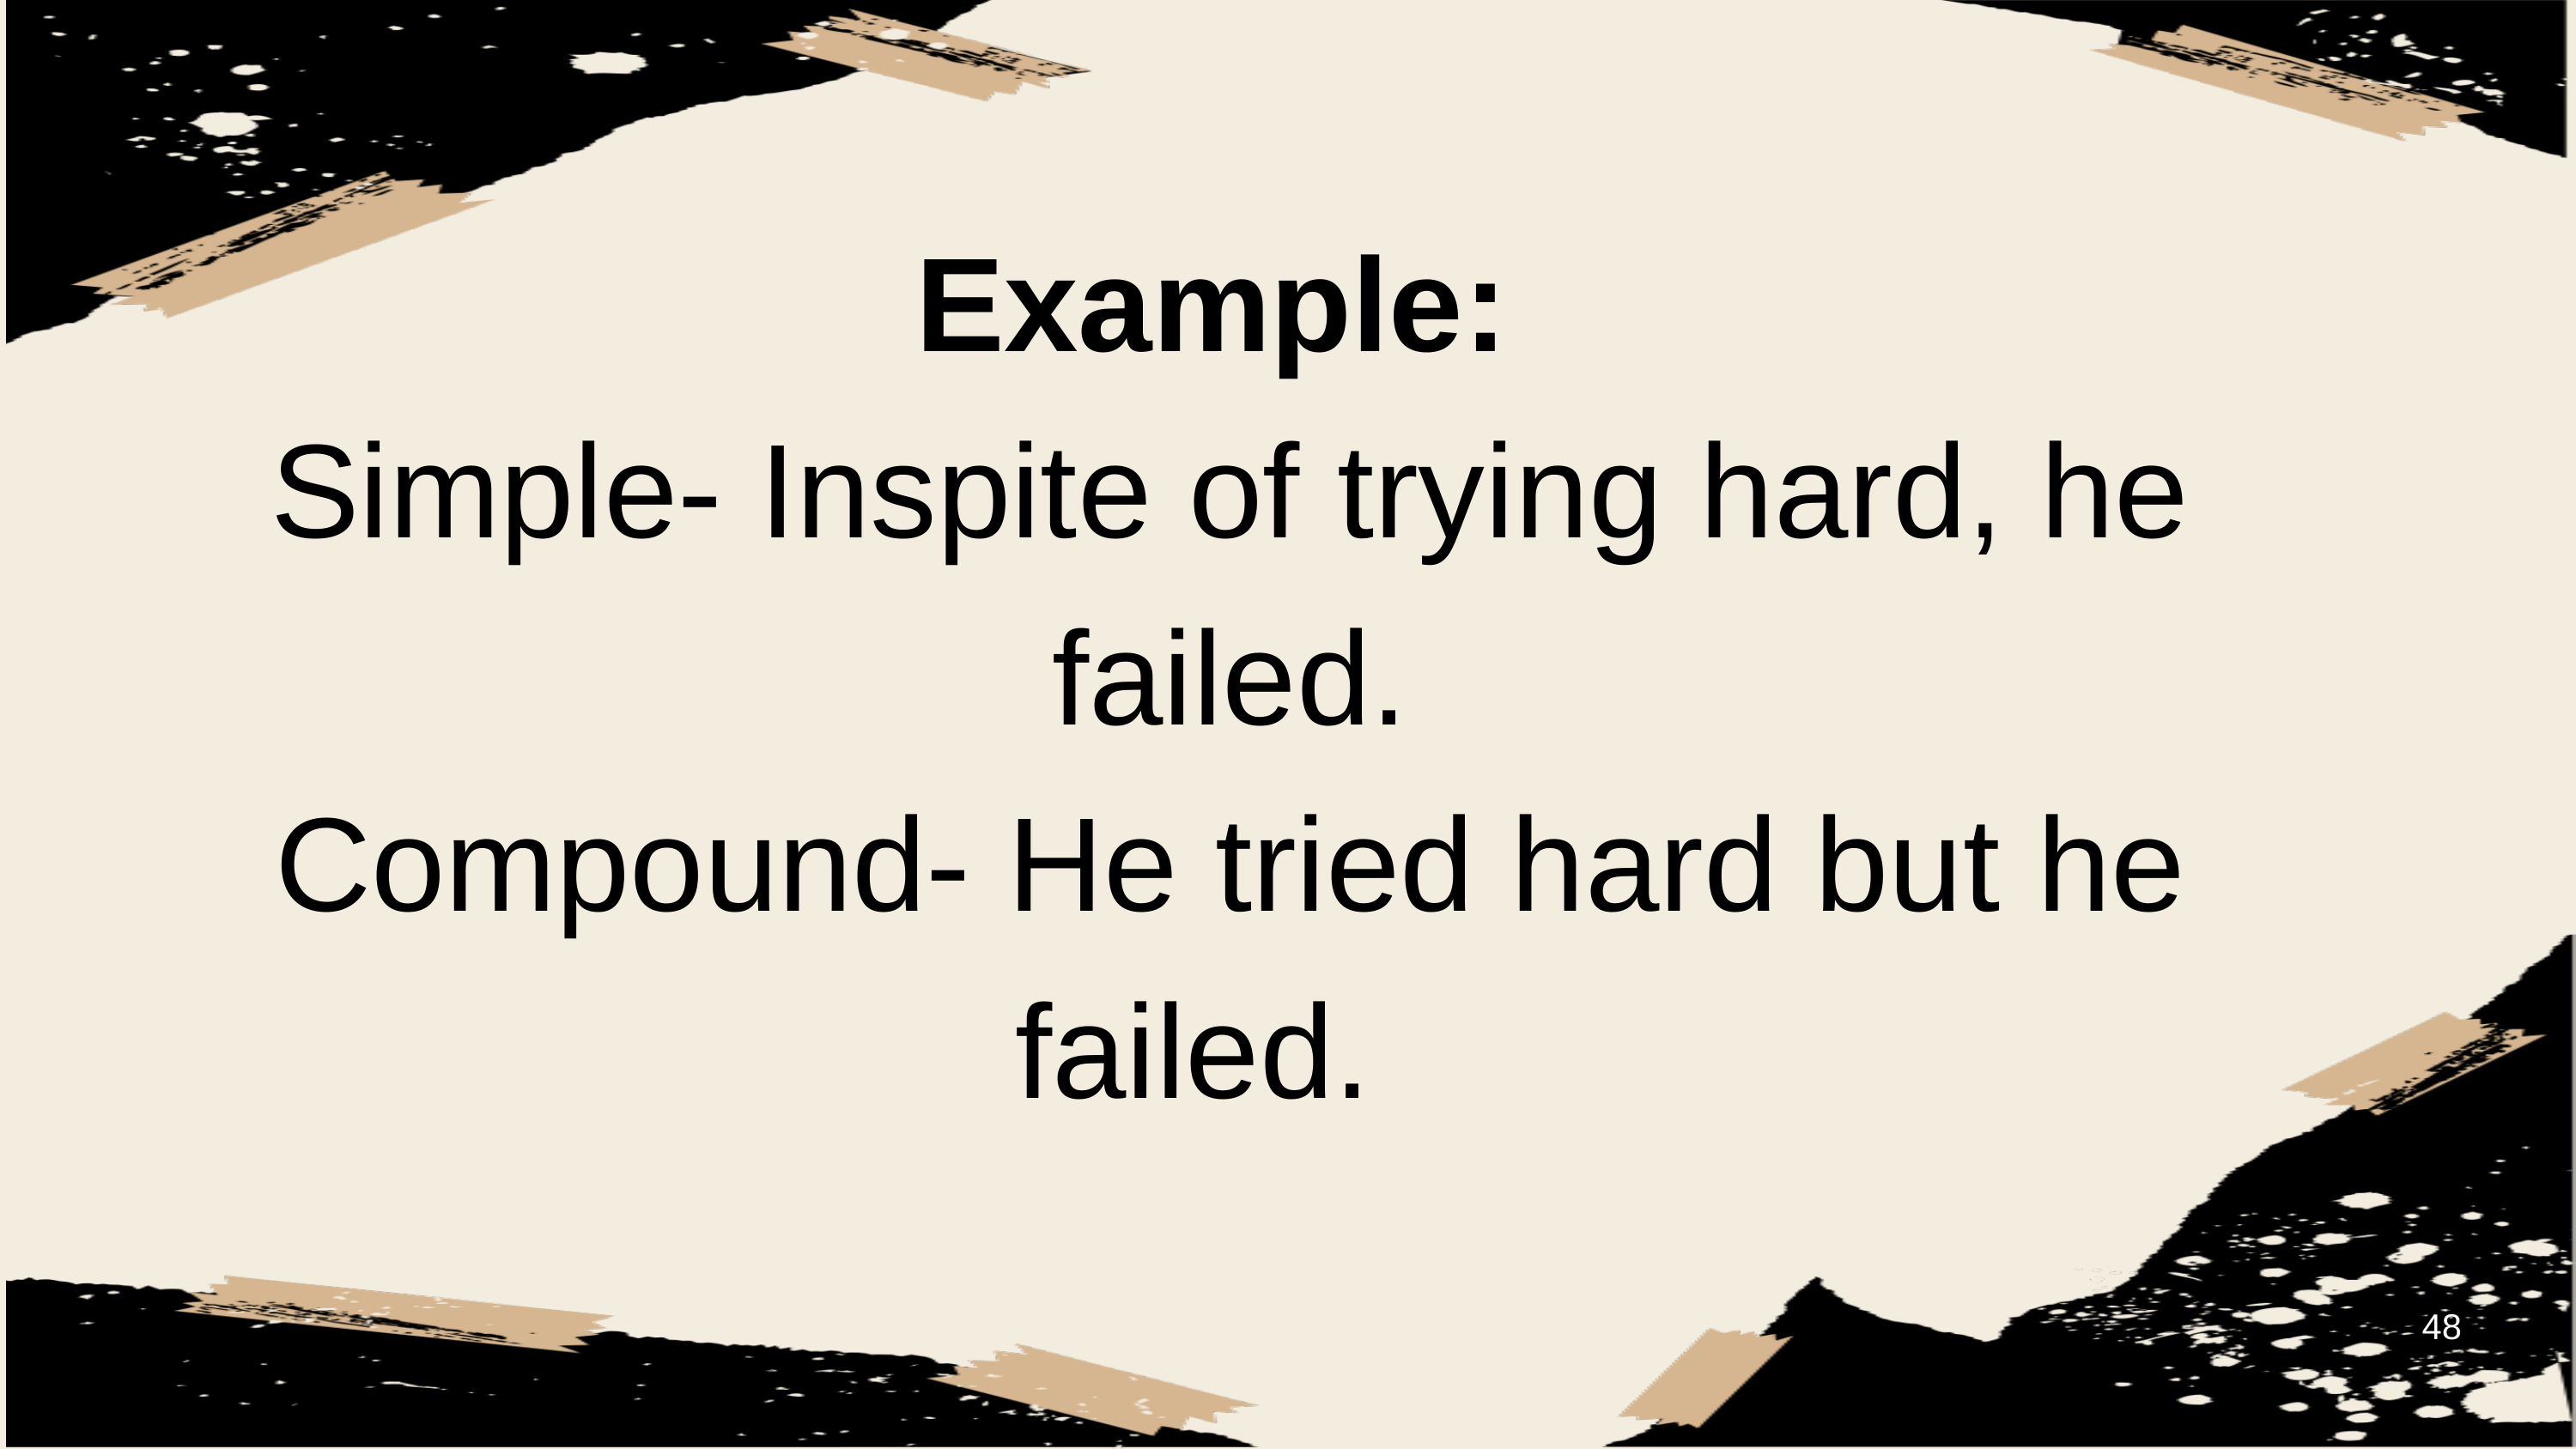

Example:
Simple- Inspite of trying hard, he failed.
Compound- He tried hard but he failed.

48